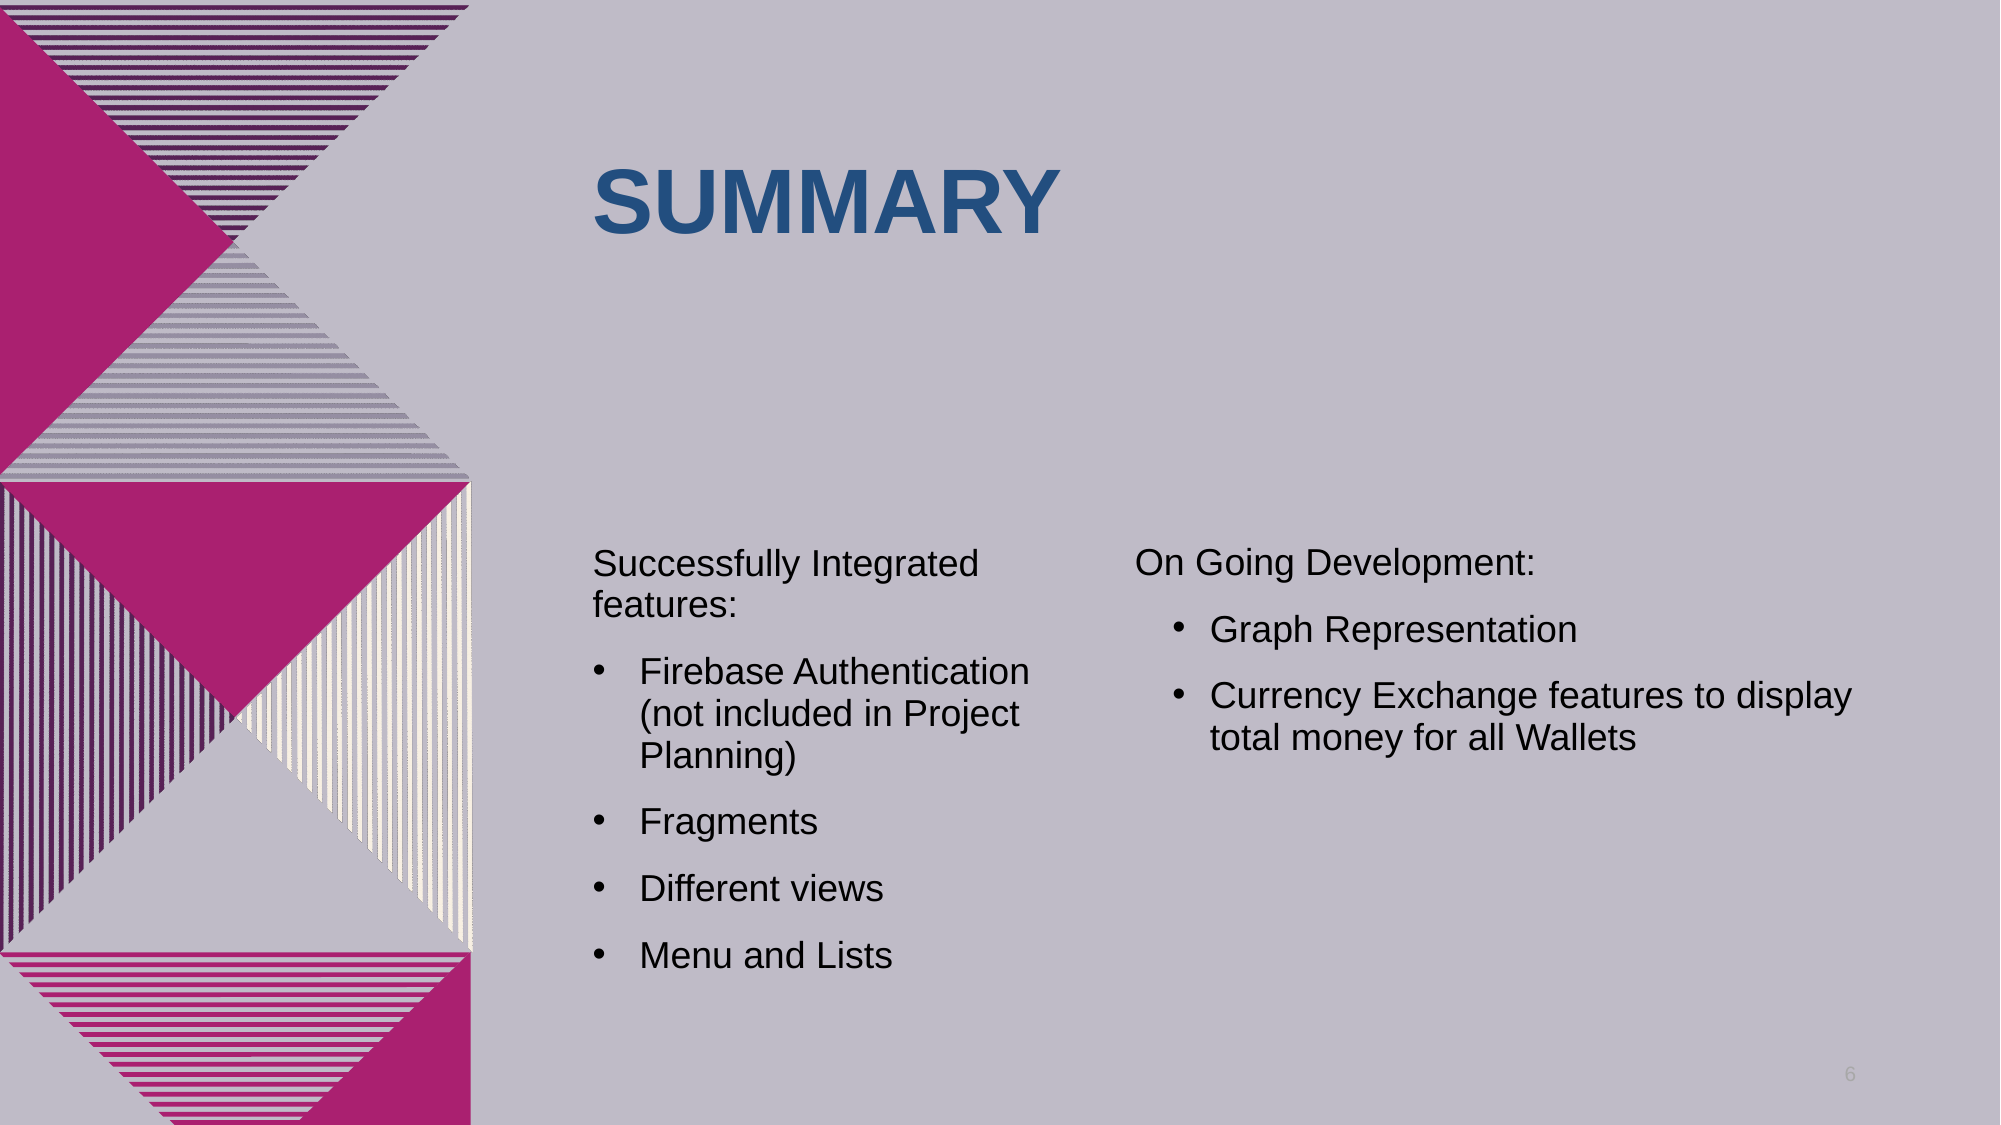

# Summary
On Going Development:
Graph Representation
Currency Exchange features to display total money for all Wallets
Successfully Integrated features:
Firebase Authentication (not included in Project Planning)
Fragments
Different views
Menu and Lists
6